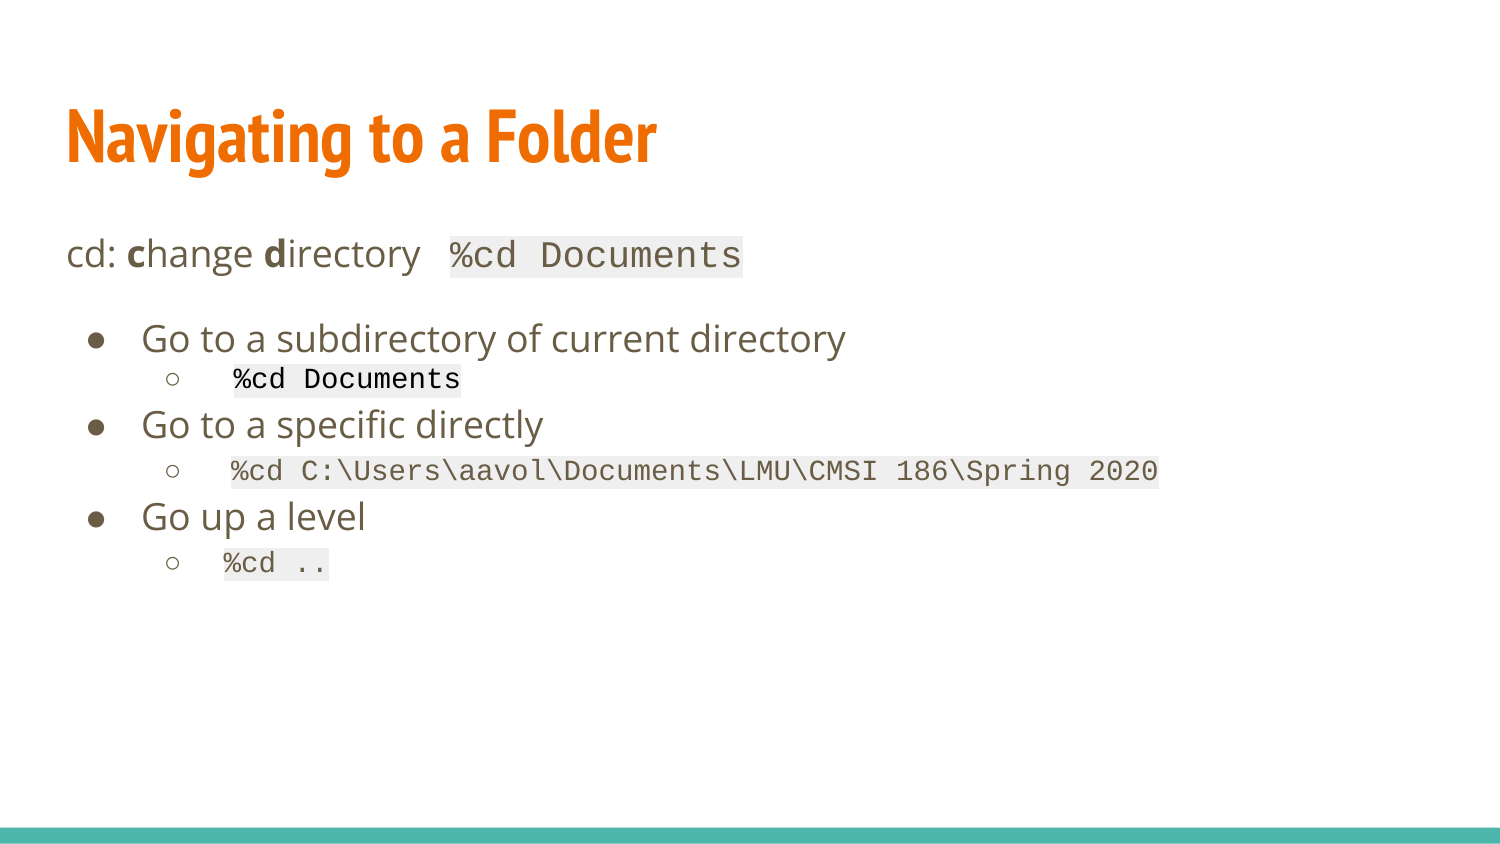

# Navigating to a Folder
cd: change directory   %cd Documents
Go to a subdirectory of current directory
 %cd Documents
Go to a specific directly
  %cd C:\Users\aavol\Documents\LMU\CMSI 186\Spring 2020
Go up a level
 %cd ..